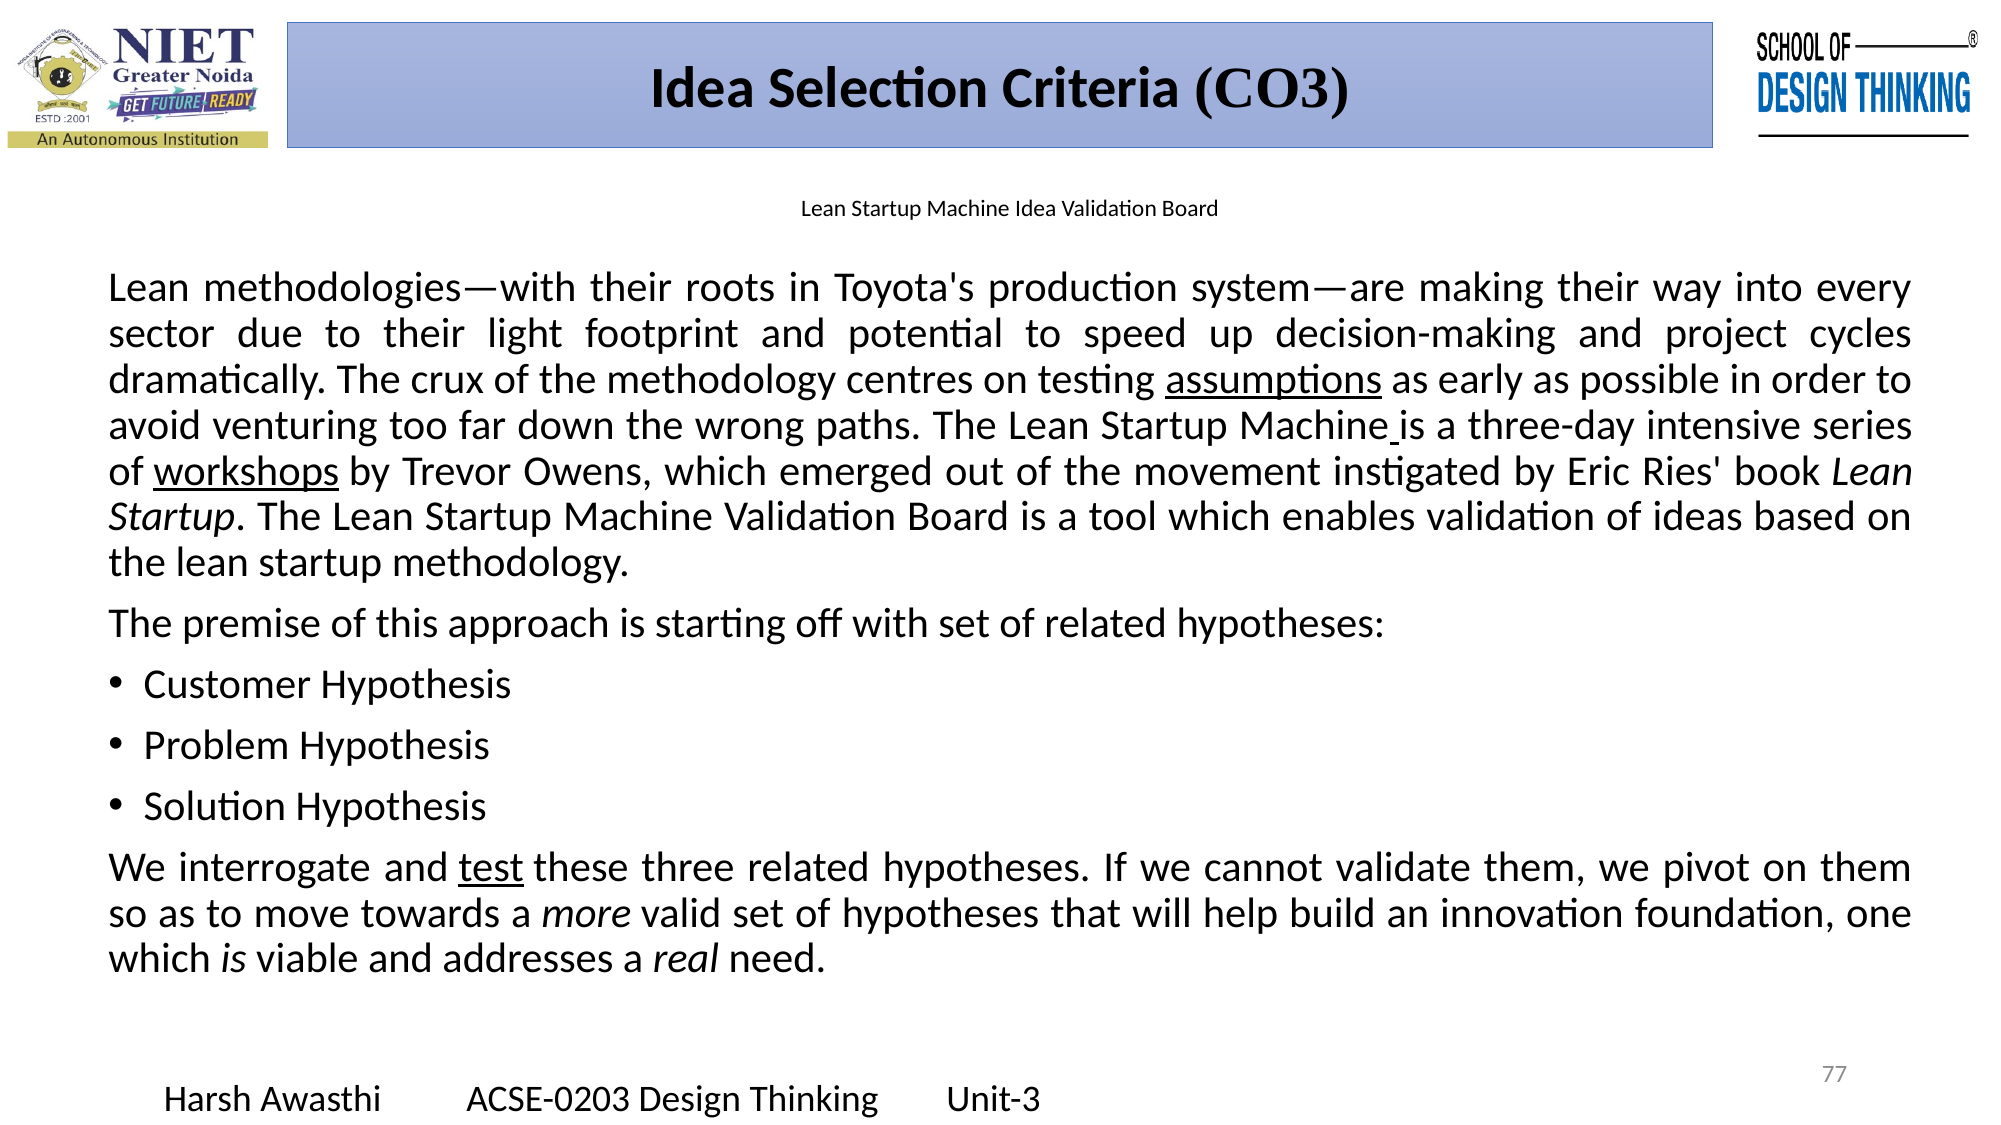

Idea Selection Criteria (CO3)
# Lean Startup Machine Idea Validation Board
Lean methodologies—with their roots in Toyota's production system—are making their way into every sector due to their light footprint and potential to speed up decision-making and project cycles dramatically. The crux of the methodology centres on testing assumptions as early as possible in order to avoid venturing too far down the wrong paths. The Lean Startup Machine is a three-day intensive series of workshops by Trevor Owens, which emerged out of the movement instigated by Eric Ries' book Lean Startup. The Lean Startup Machine Validation Board is a tool which enables validation of ideas based on the lean startup methodology.
The premise of this approach is starting off with set of related hypotheses:
Customer Hypothesis
Problem Hypothesis
Solution Hypothesis
We interrogate and test these three related hypotheses. If we cannot validate them, we pivot on them so as to move towards a more valid set of hypotheses that will help build an innovation foundation, one which is viable and addresses a real need.

77
Harsh Awasthi          ACSE-0203 Design Thinking        Unit-3